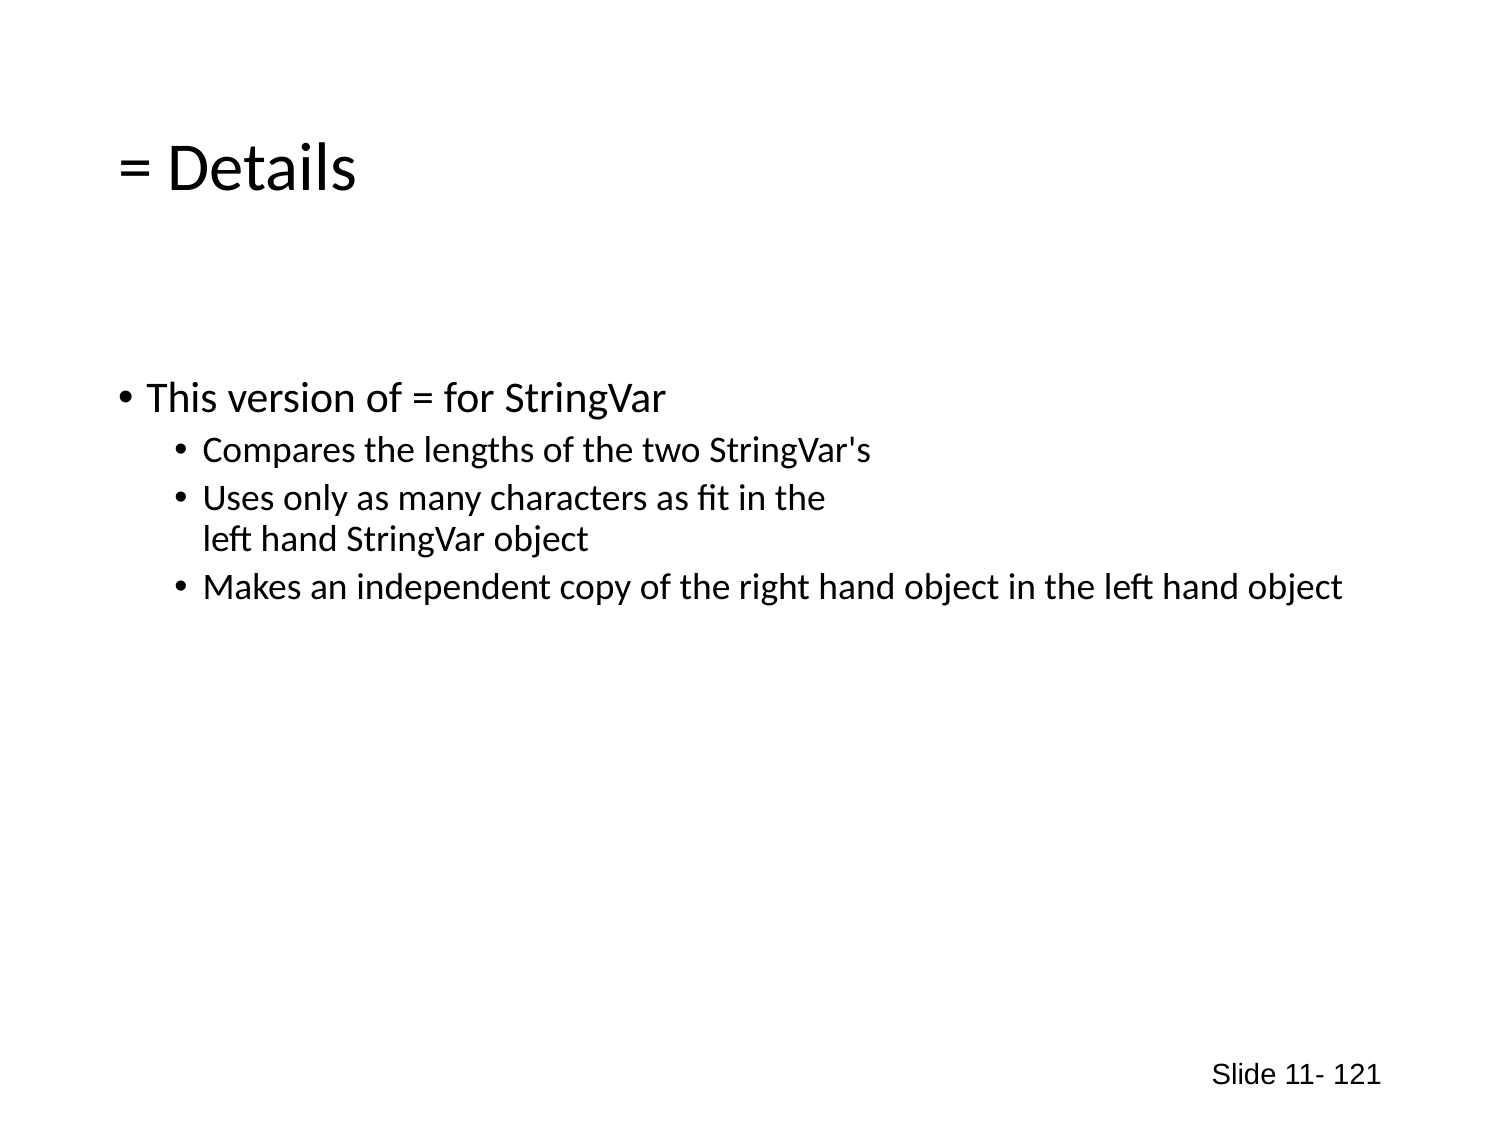

# = Details

This version of = for StringVar
Compares the lengths of the two StringVar's
Uses only as many characters as fit in the
left hand StringVar object
Makes an independent copy of the right hand object in the left hand object
Slide 11- 121